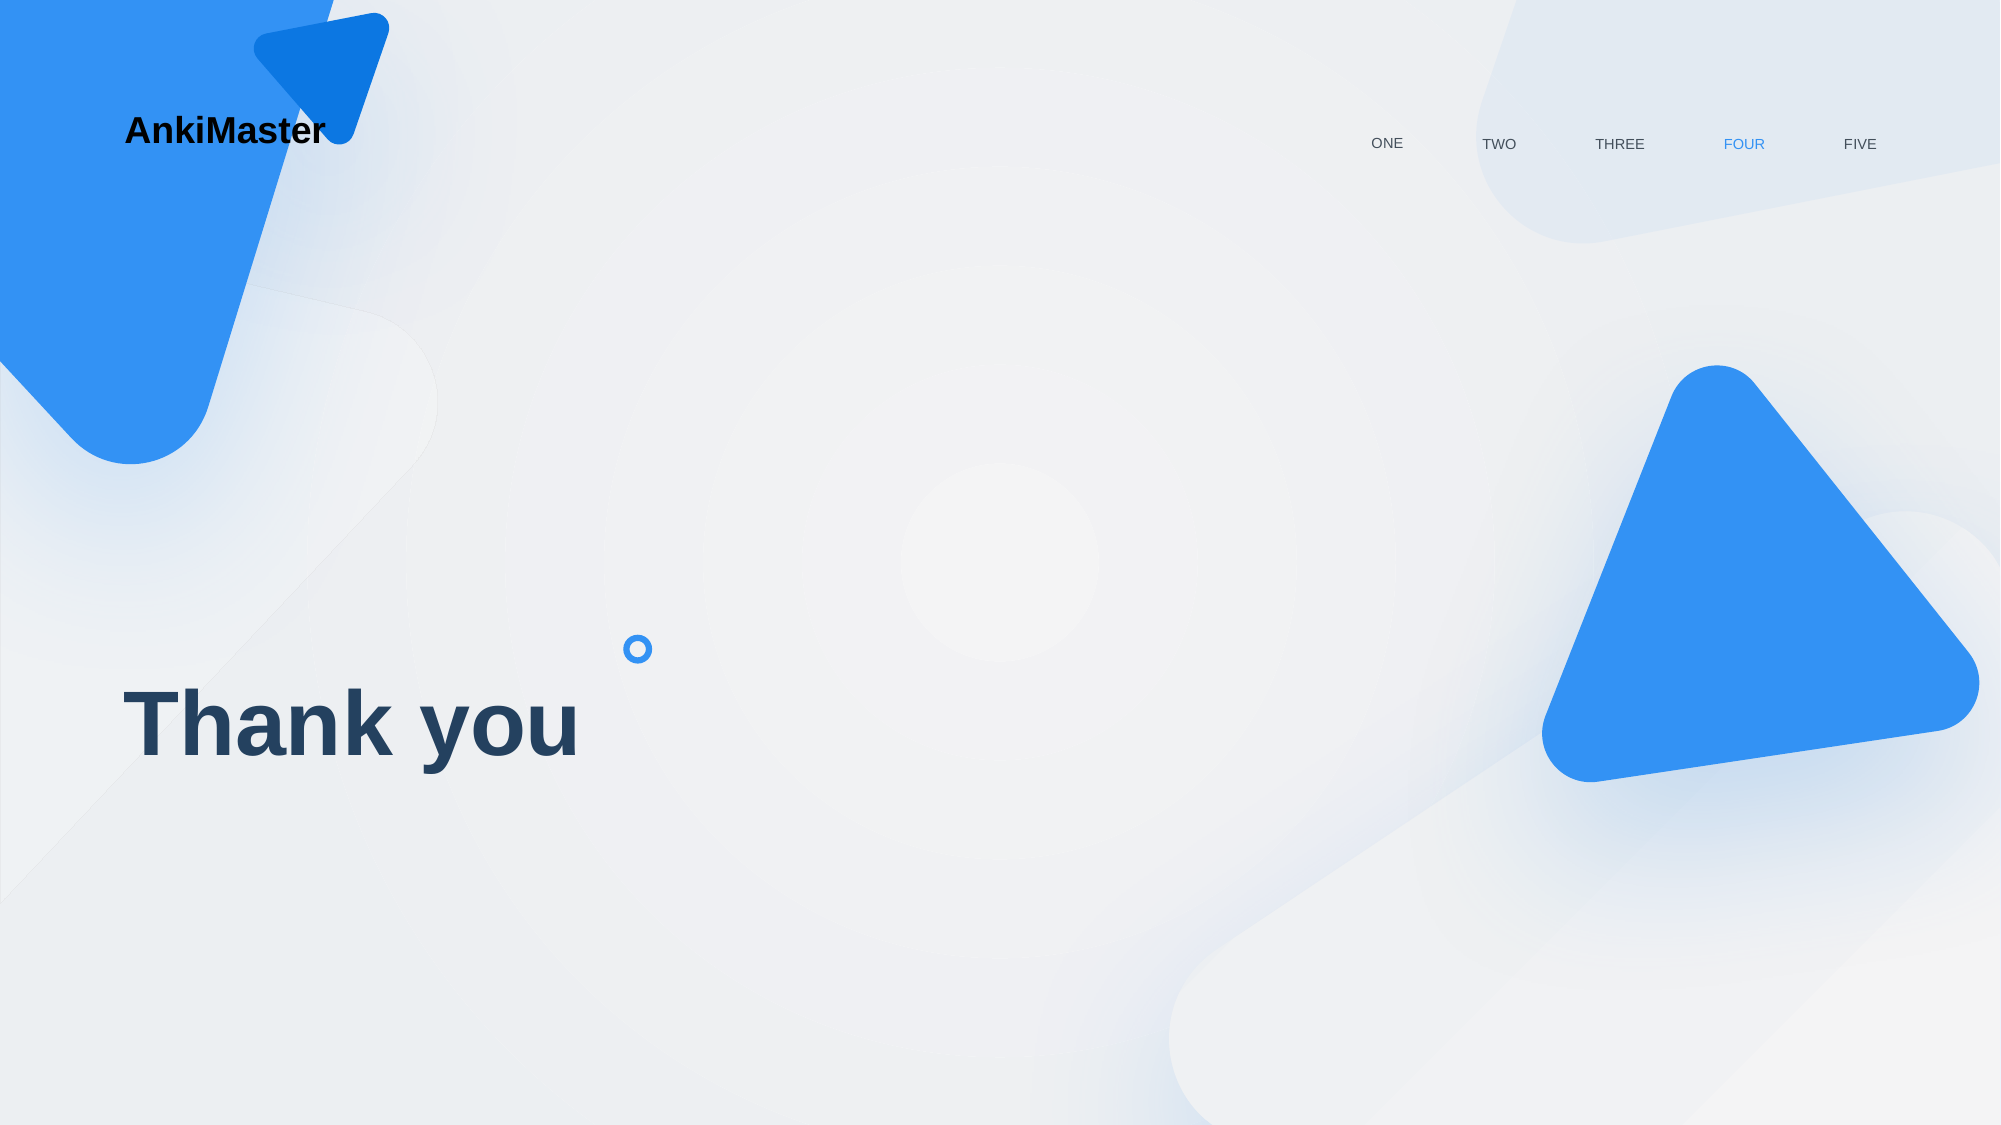

AnkiMaster
O NE
T WO
TH REE
F OUR
F IVE
Than k you